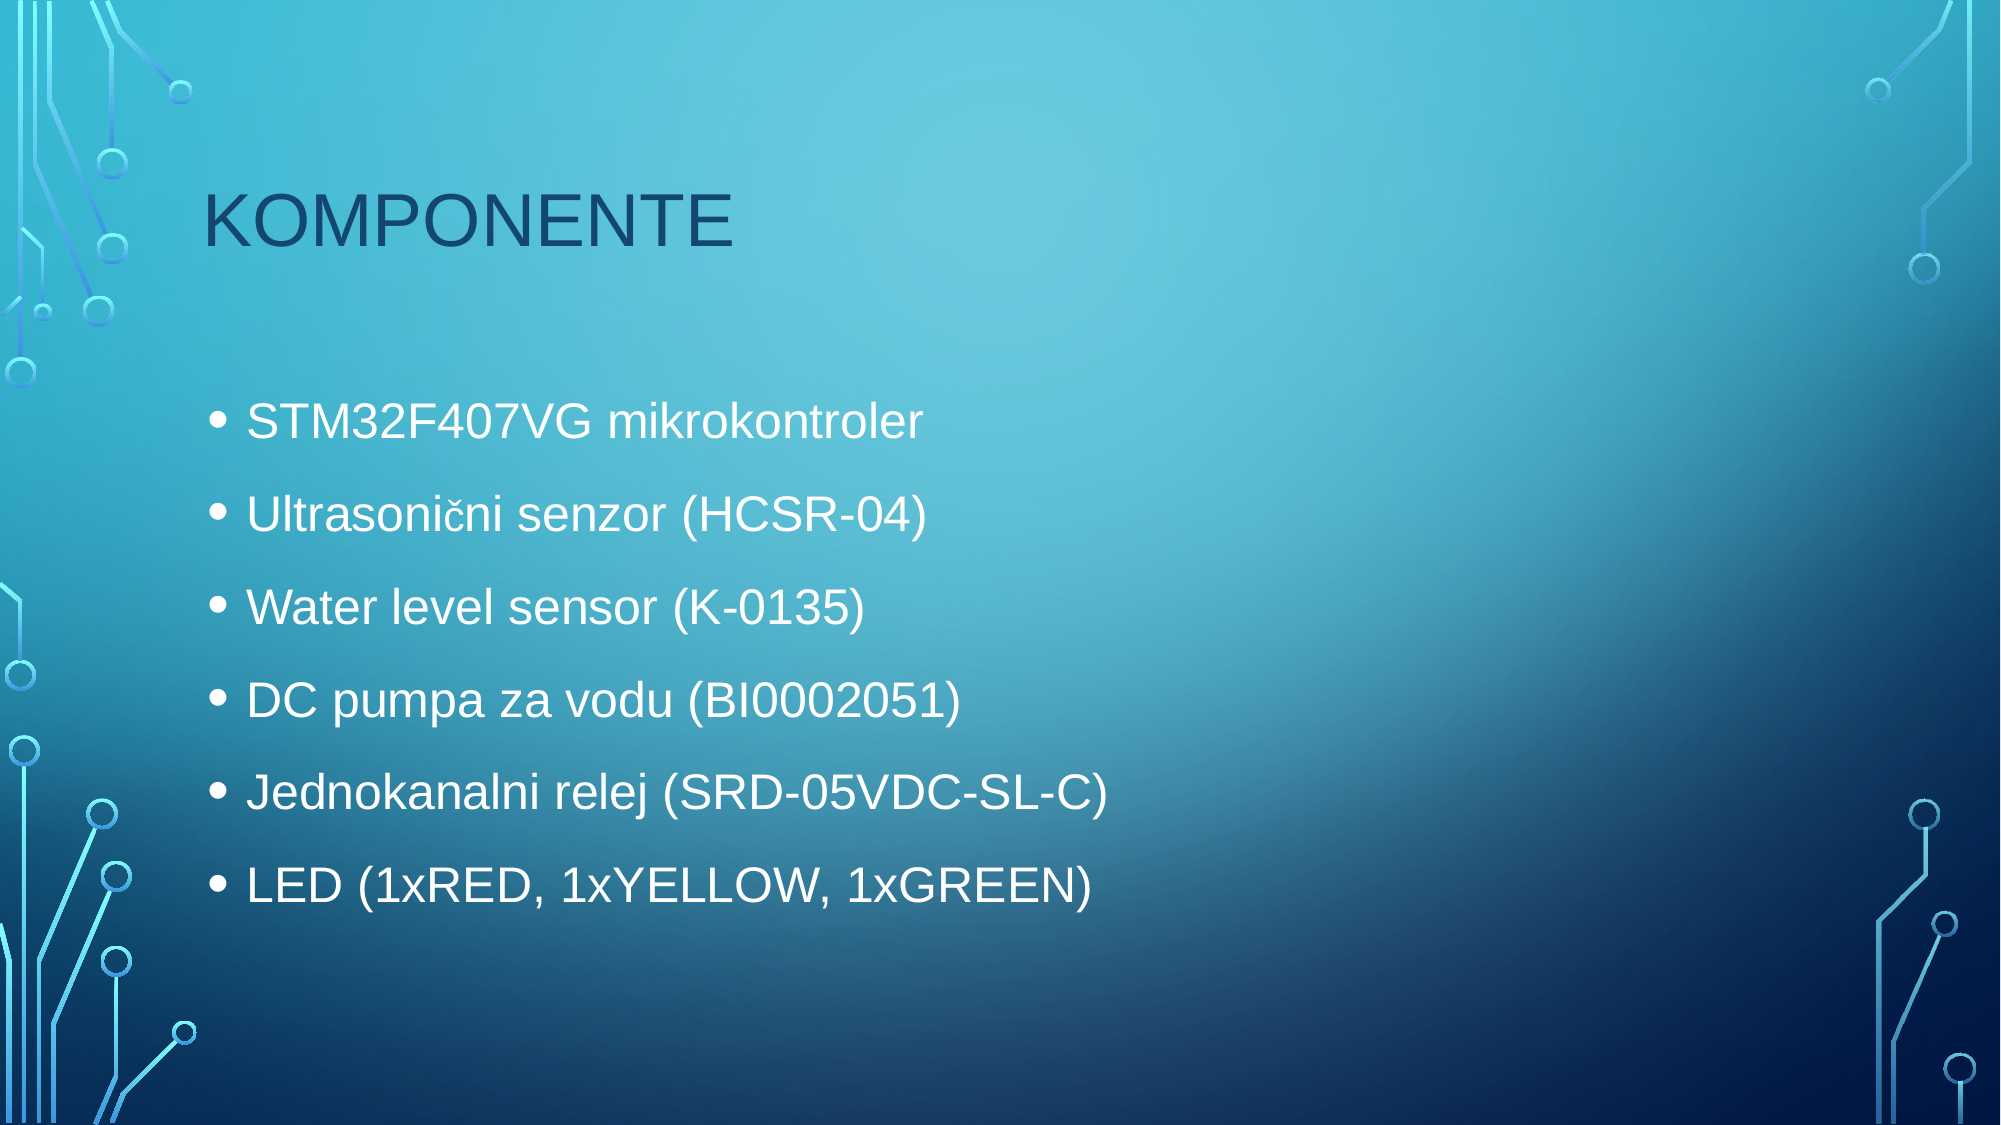

# KOMPONENTE
STM32F407VG mikrokontroler
Ultrasonični senzor (HCSR-04)
Water level sensor (K-0135)
DC pumpa za vodu (BI0002051)
Jednokanalni relej (SRD-05VDC-SL-C)
LED (1xRED, 1xYELLOW, 1xGREEN)